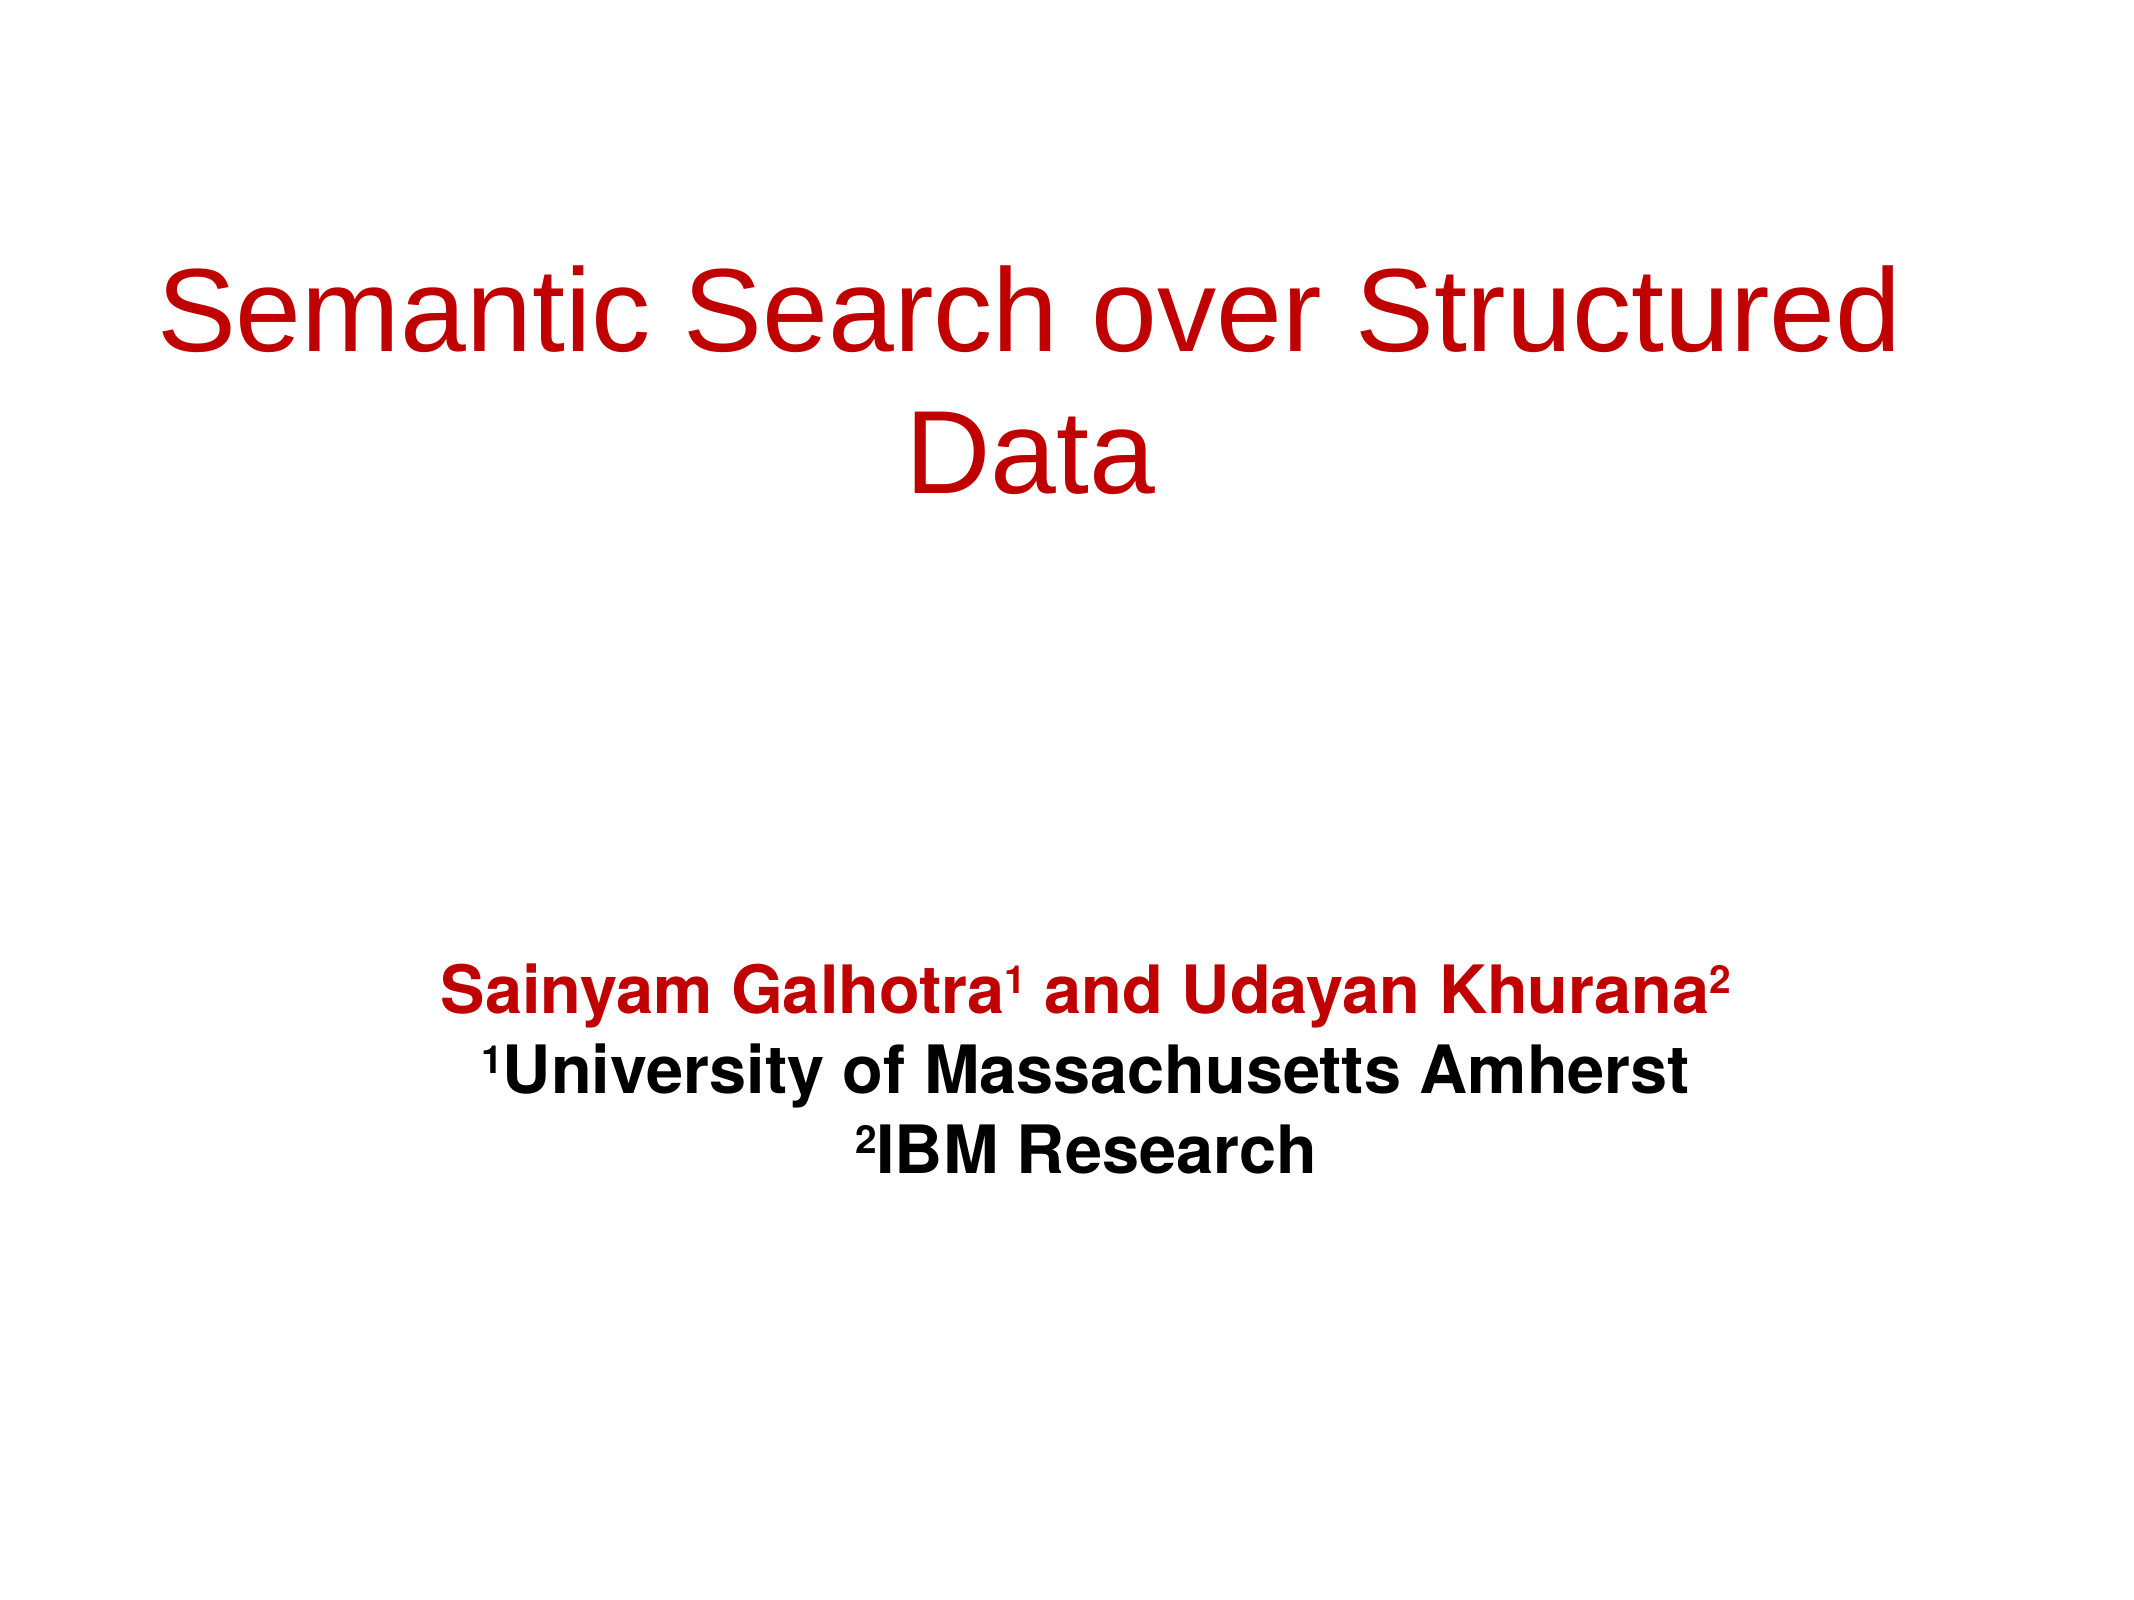

# Semantic Search over Structured Data
Sainyam Galhotra1 and Udayan Khurana2
1University of Massachusetts Amherst
2IBM Research